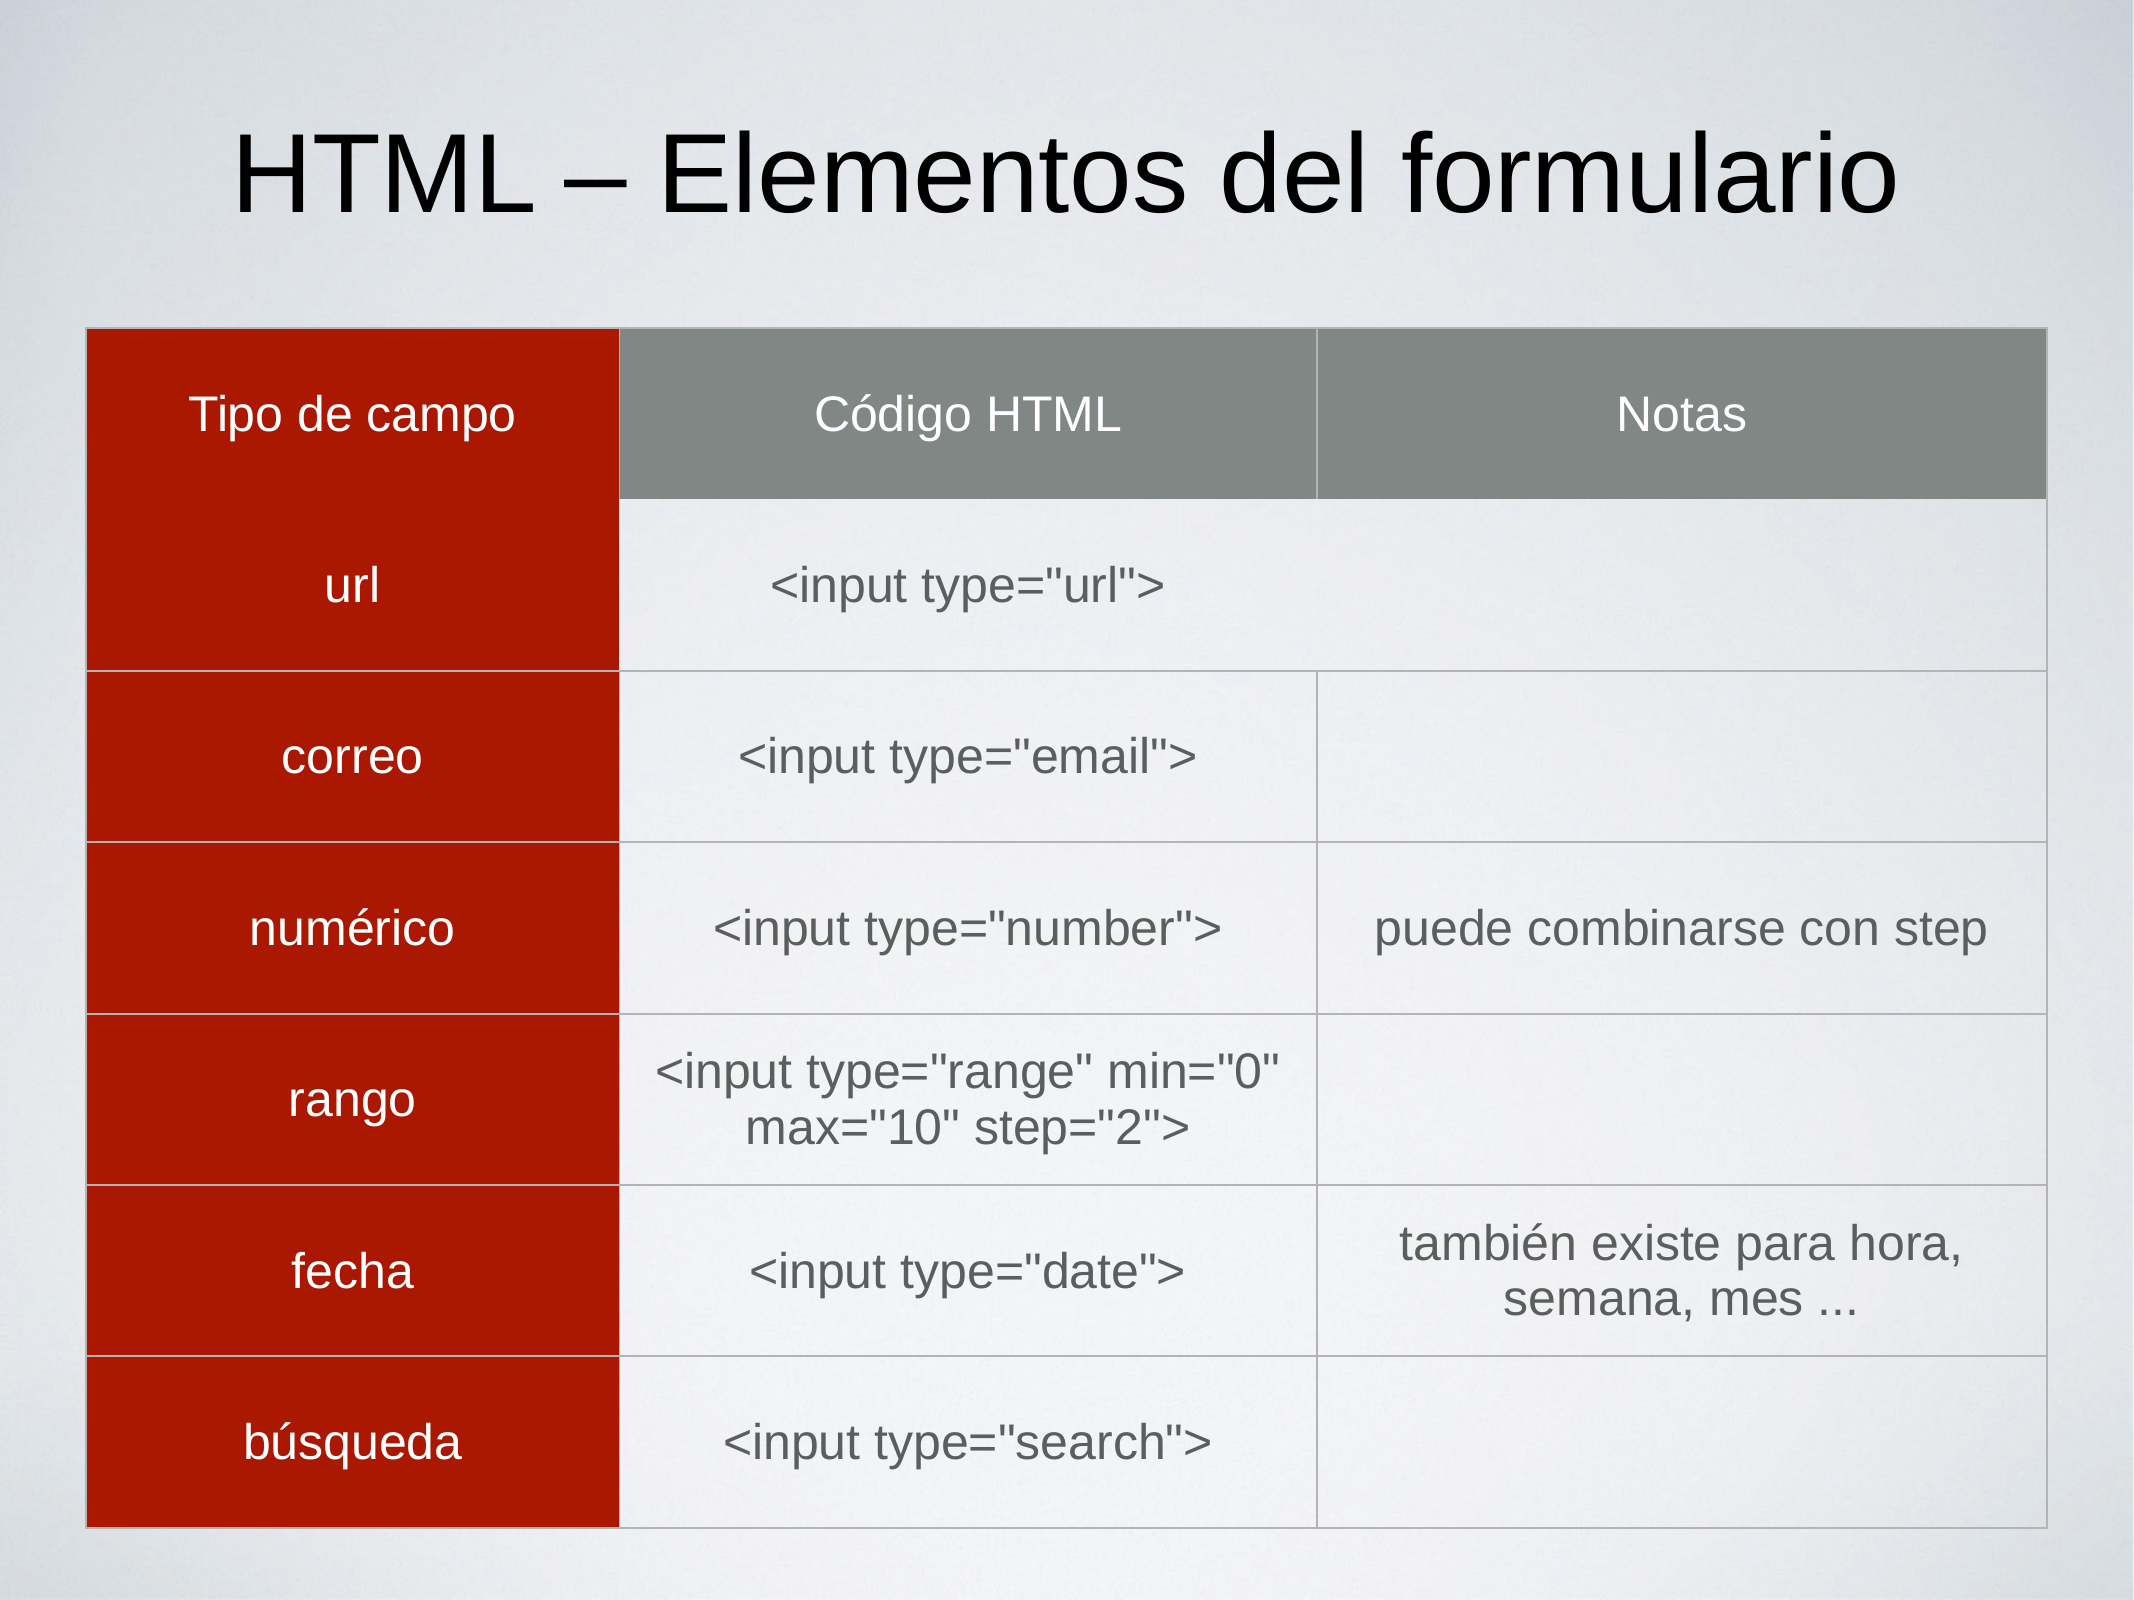

# HTML – Elementos del formulario
| Tipo de campo | Código HTML | Notas |
| --- | --- | --- |
| url | <input type="url"> |  |
| correo | <input type="email"> |  |
| numérico | <input type="number"> | puede combinarse con step |
| rango | <input type="range" min="0" max="10" step="2"> |  |
| fecha | <input type="date"> | también existe para hora, semana, mes ... |
| búsqueda | <input type="search"> |  |